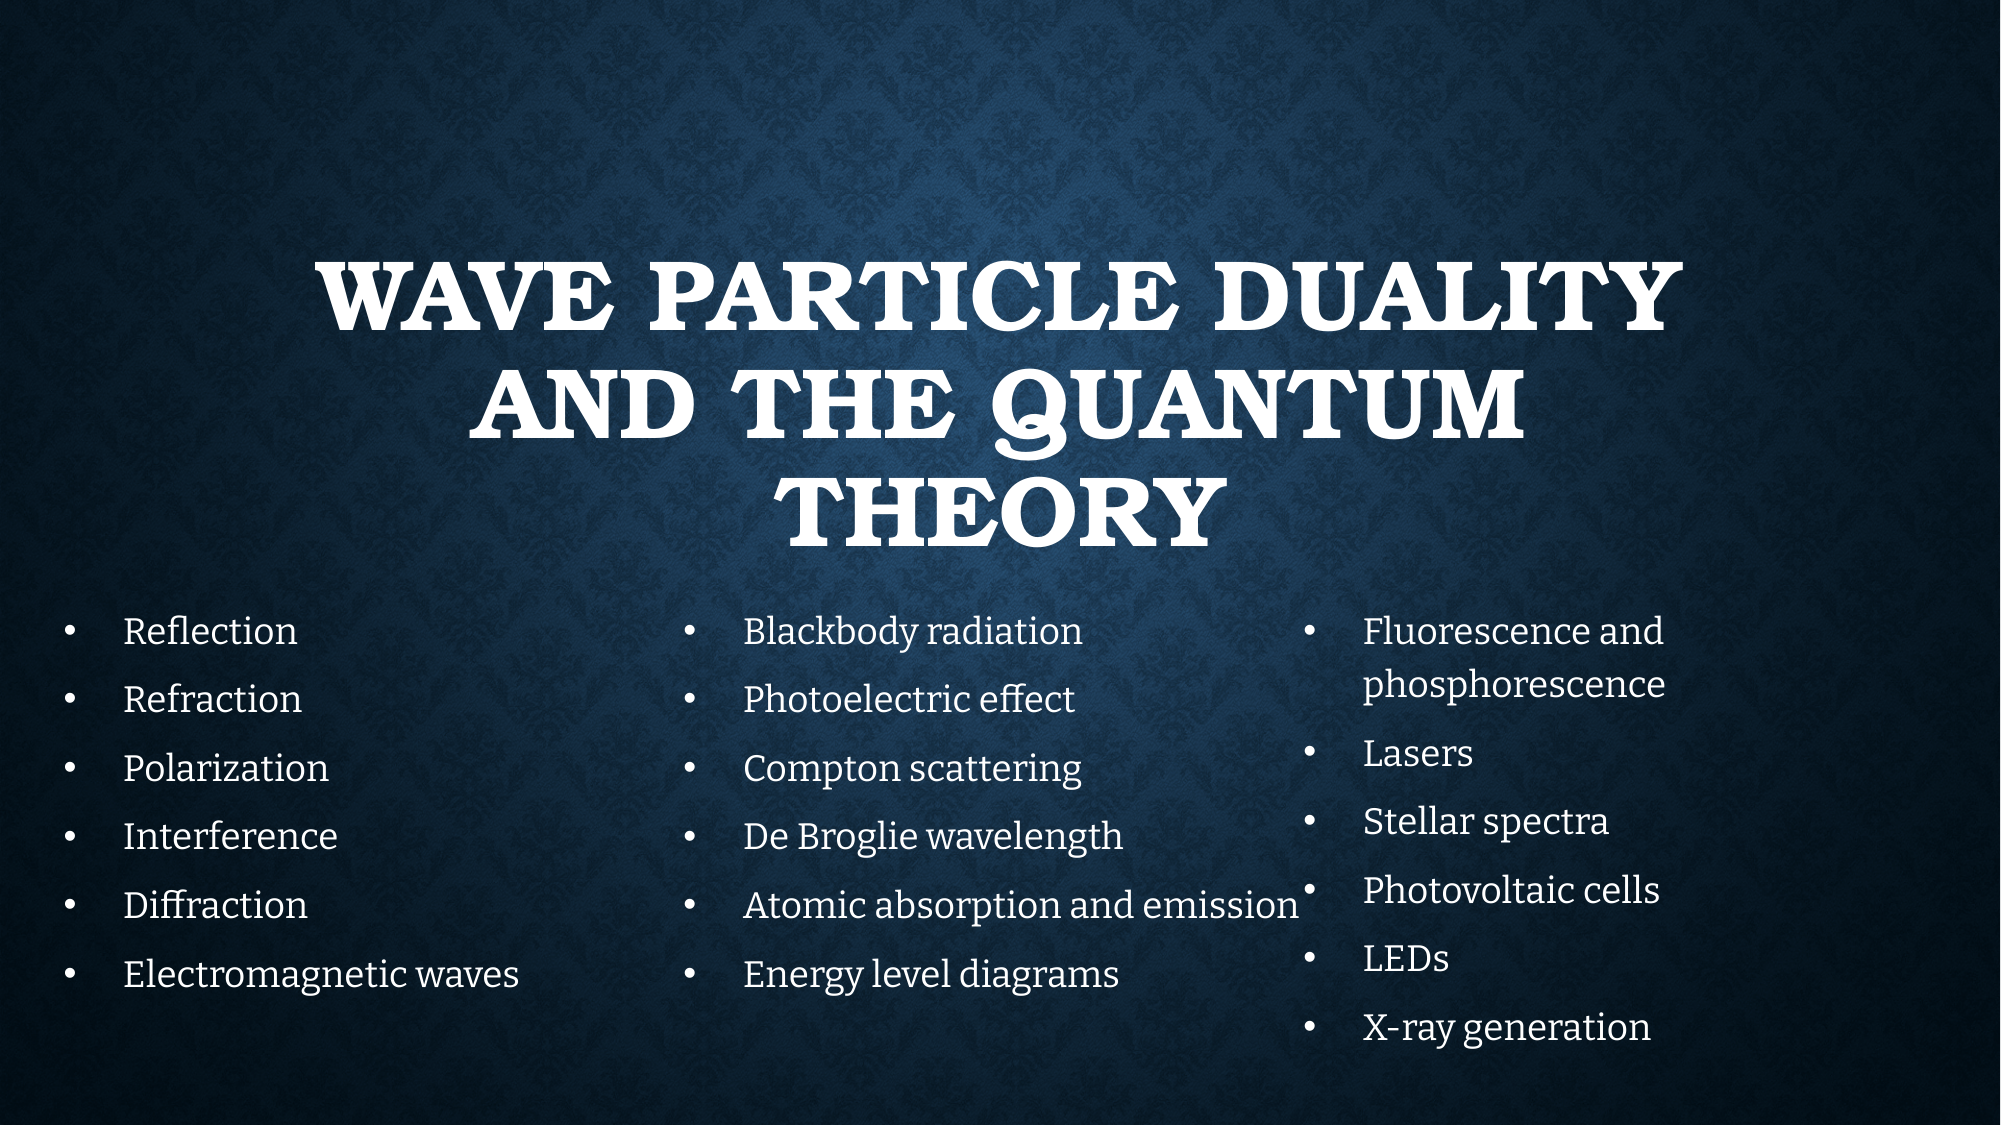

# Wave particle duality and the quantum theory
Reflection
Refraction
Polarization
Interference
Diffraction
Electromagnetic waves

Blackbody radiation
Photoelectric effect
Compton scattering
De Broglie wavelength
Atomic absorption and emission
Energy level diagrams

Fluorescence and phosphorescence
Lasers
Stellar spectra
Photovoltaic cells
LEDs
X-ray generation